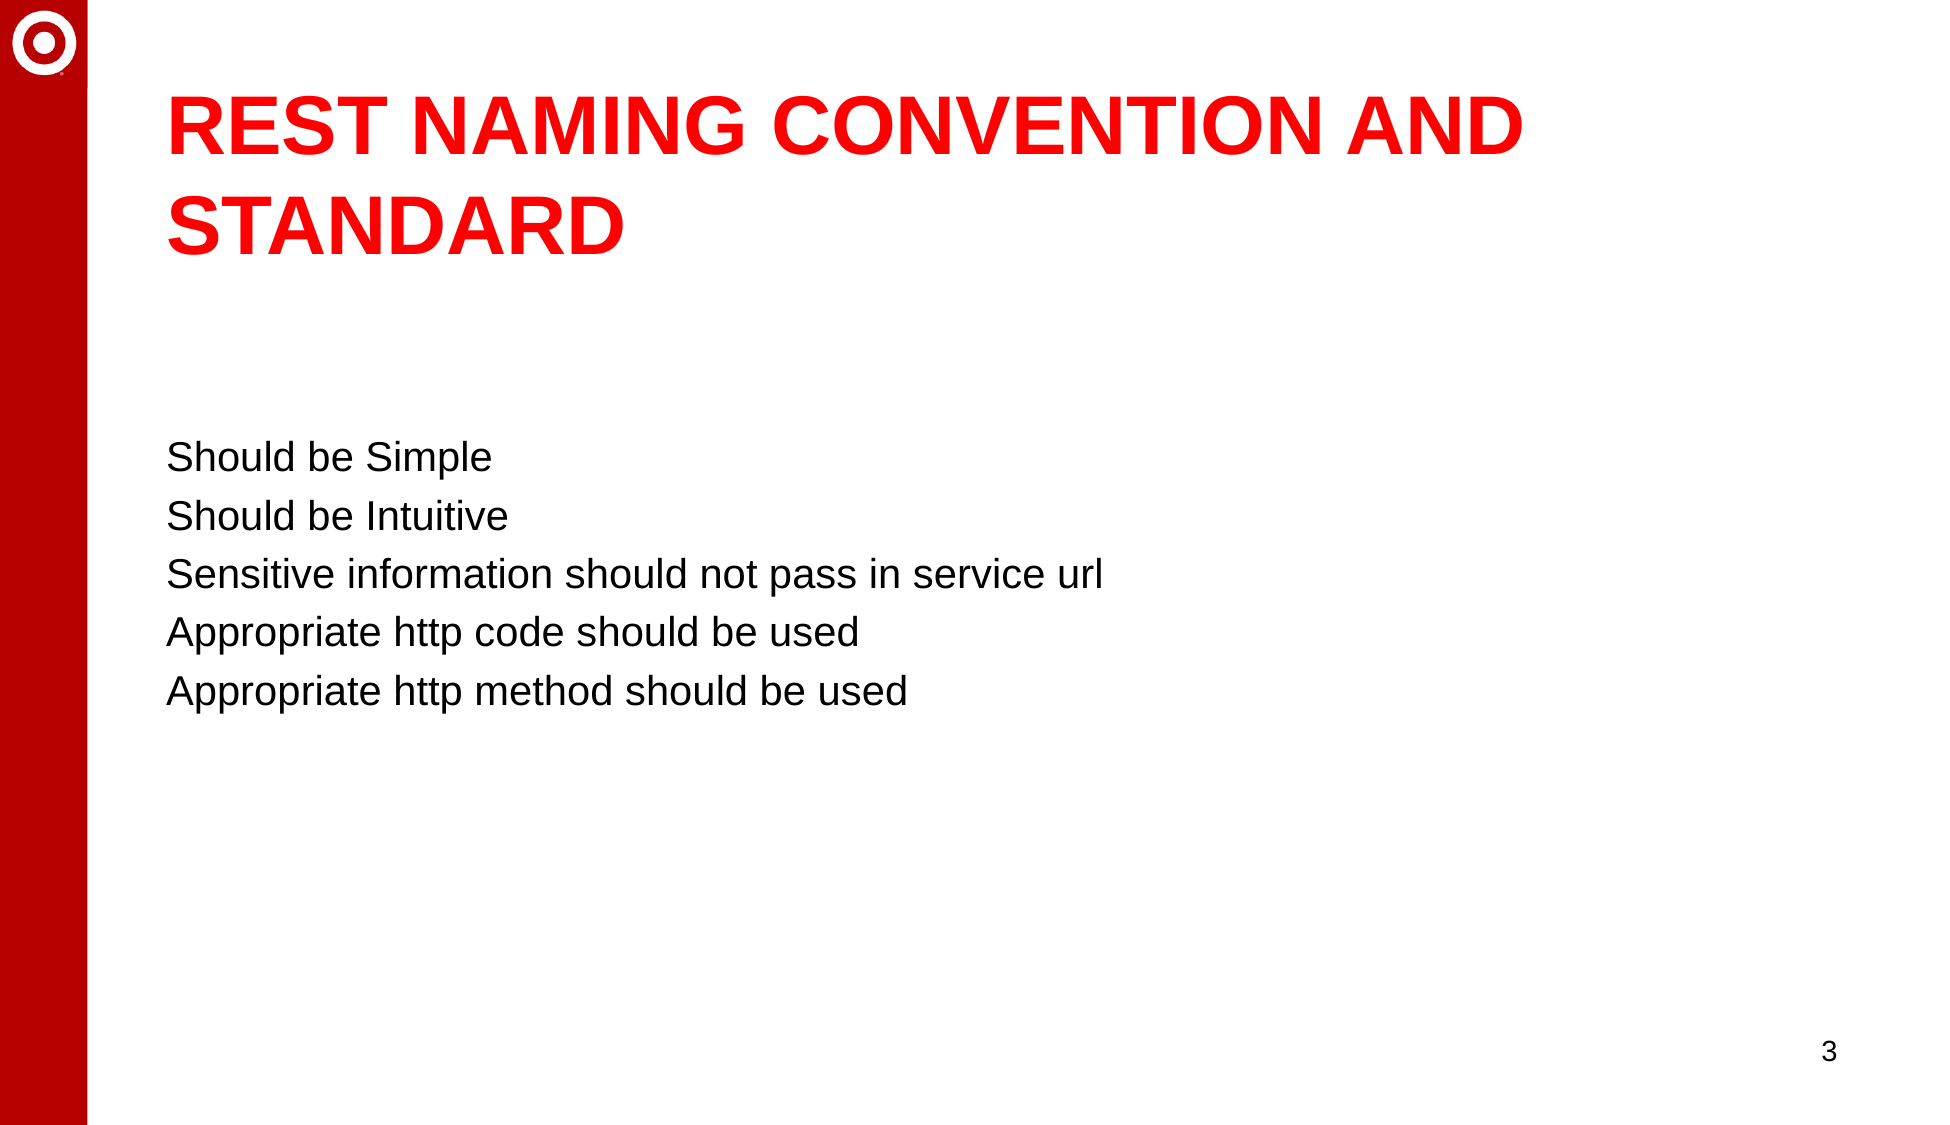

# REST Naming Convention and Standard
Should be Simple
Should be Intuitive
Sensitive information should not pass in service url
Appropriate http code should be used
Appropriate http method should be used
3